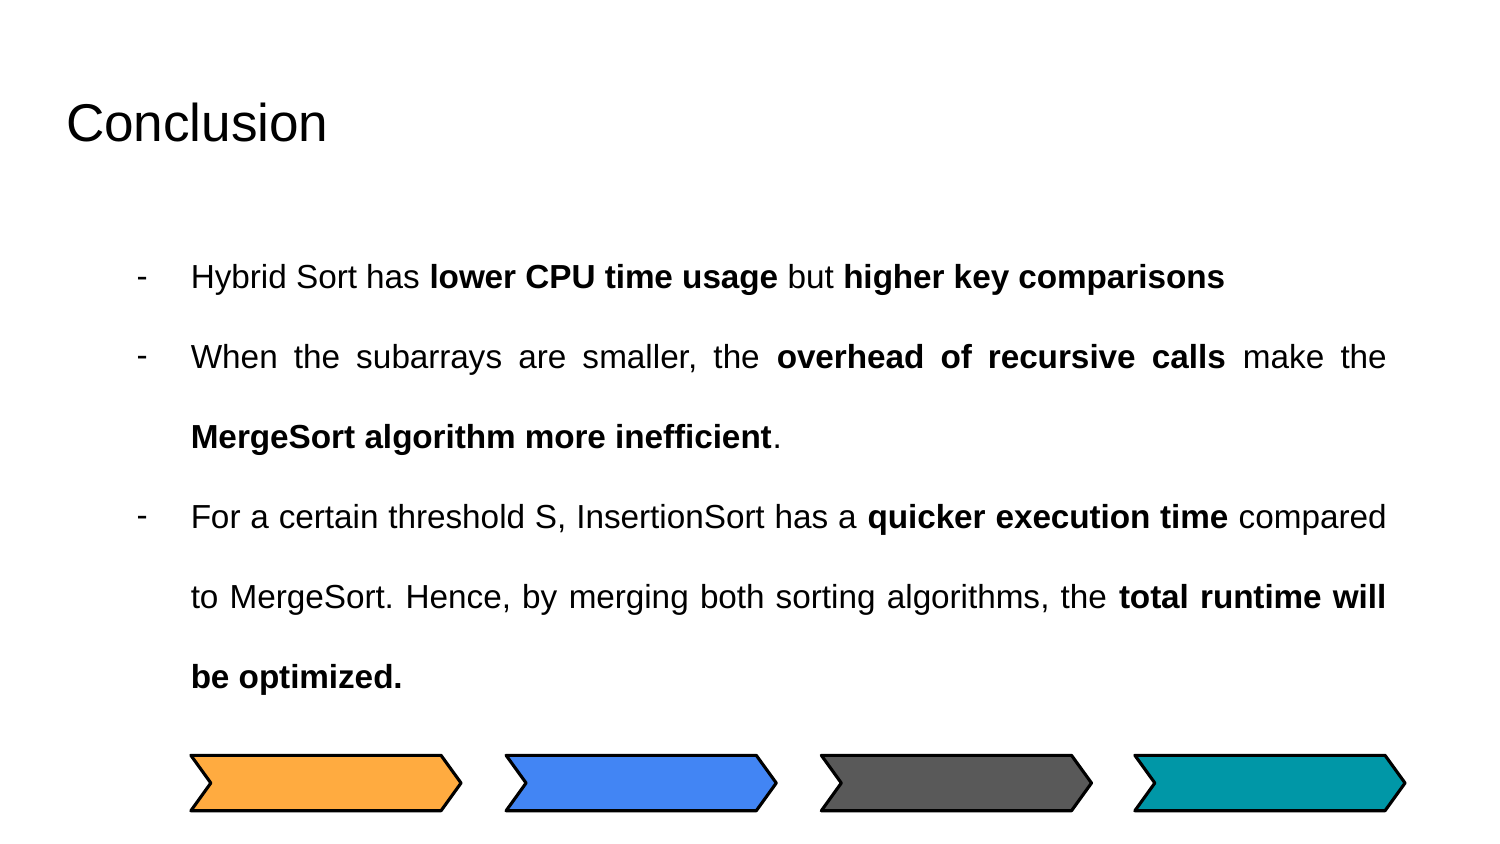

# Conclusion
Hybrid Sort has lower CPU time usage but higher key comparisons
When the subarrays are smaller, the overhead of recursive calls make the MergeSort algorithm more inefficient.
For a certain threshold S, InsertionSort has a quicker execution time compared to MergeSort. Hence, by merging both sorting algorithms, the total runtime will be optimized.